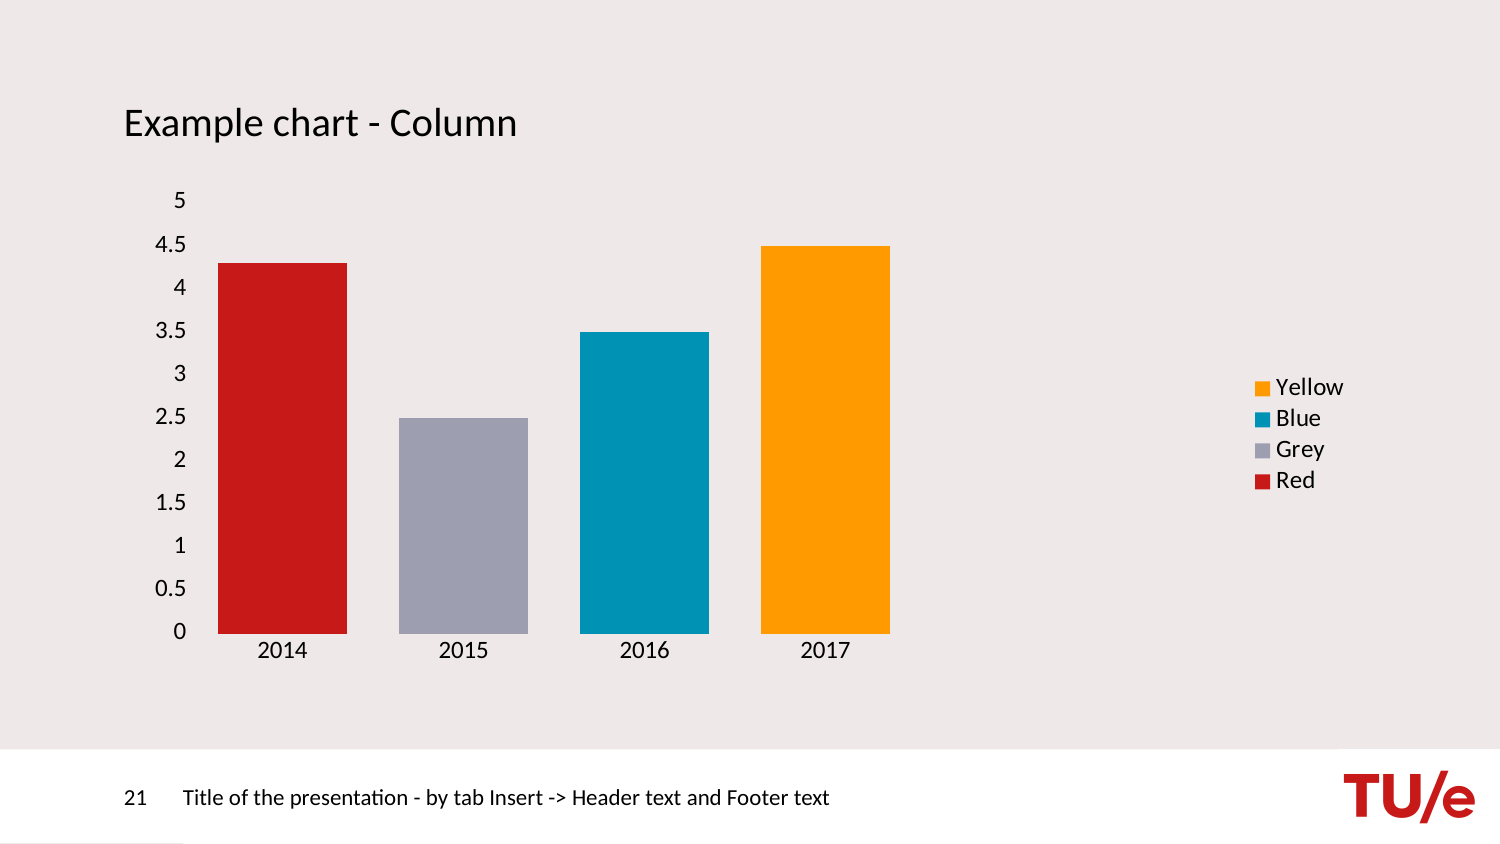

# Example chart - Column

### Chart

| Category | Red | Grey | Blue | Yellow |
|---|---|---|---|---|
| 2014 | 4.3 | None | None | None |
| 2015 | None | 2.5 | None | None |
| 2016 | None | None | 3.5 | None |
| 2017 | None | None | None | 4.5 |
21
Title of the presentation - by tab Insert -> Header text and Footer text